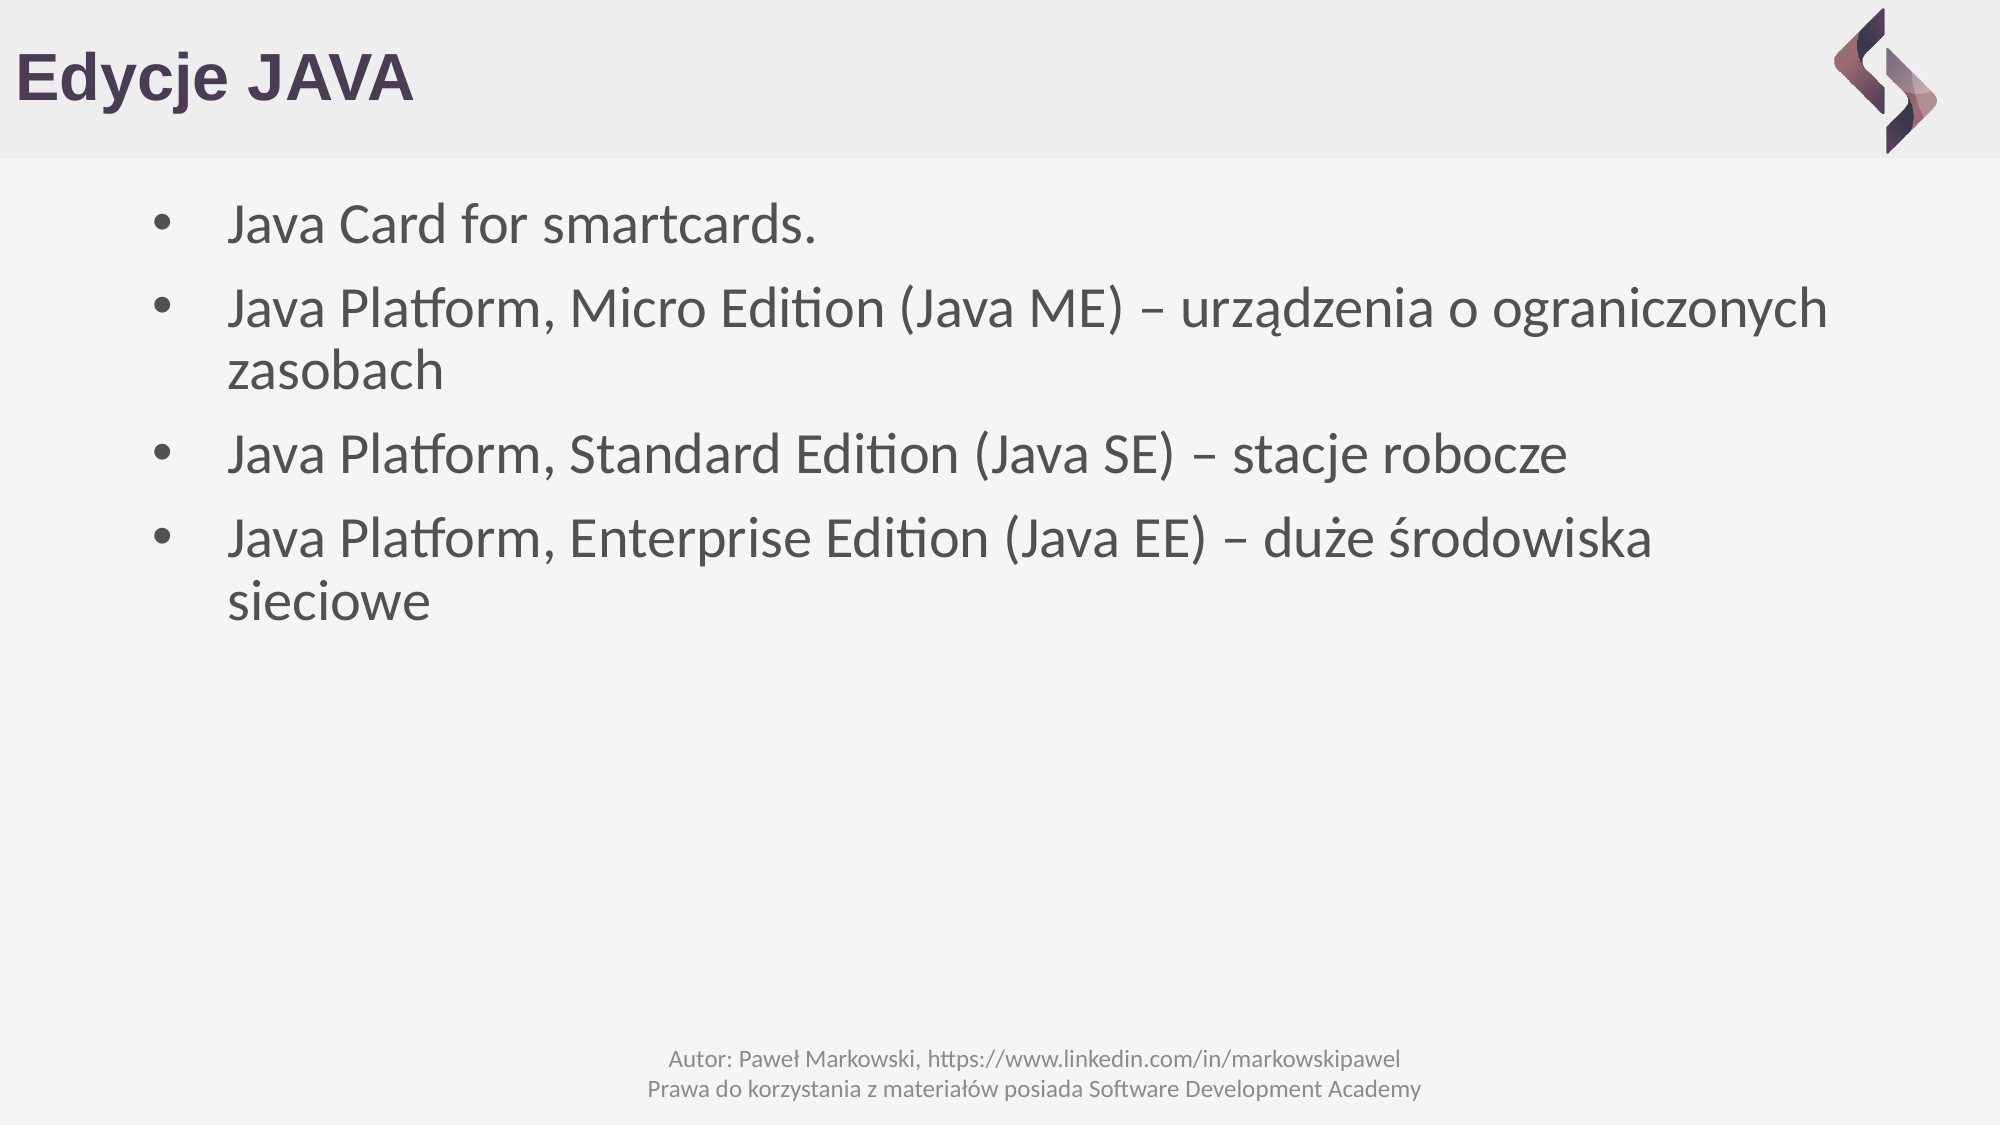

# Edycje JAVA
Java Card for smartcards.
Java Platform, Micro Edition (Java ME) – urządzenia o ograniczonych zasobach
Java Platform, Standard Edition (Java SE) – stacje robocze
Java Platform, Enterprise Edition (Java EE) – duże środowiska sieciowe
Autor: Paweł Markowski, https://www.linkedin.com/in/markowskipawel
Prawa do korzystania z materiałów posiada Software Development Academy